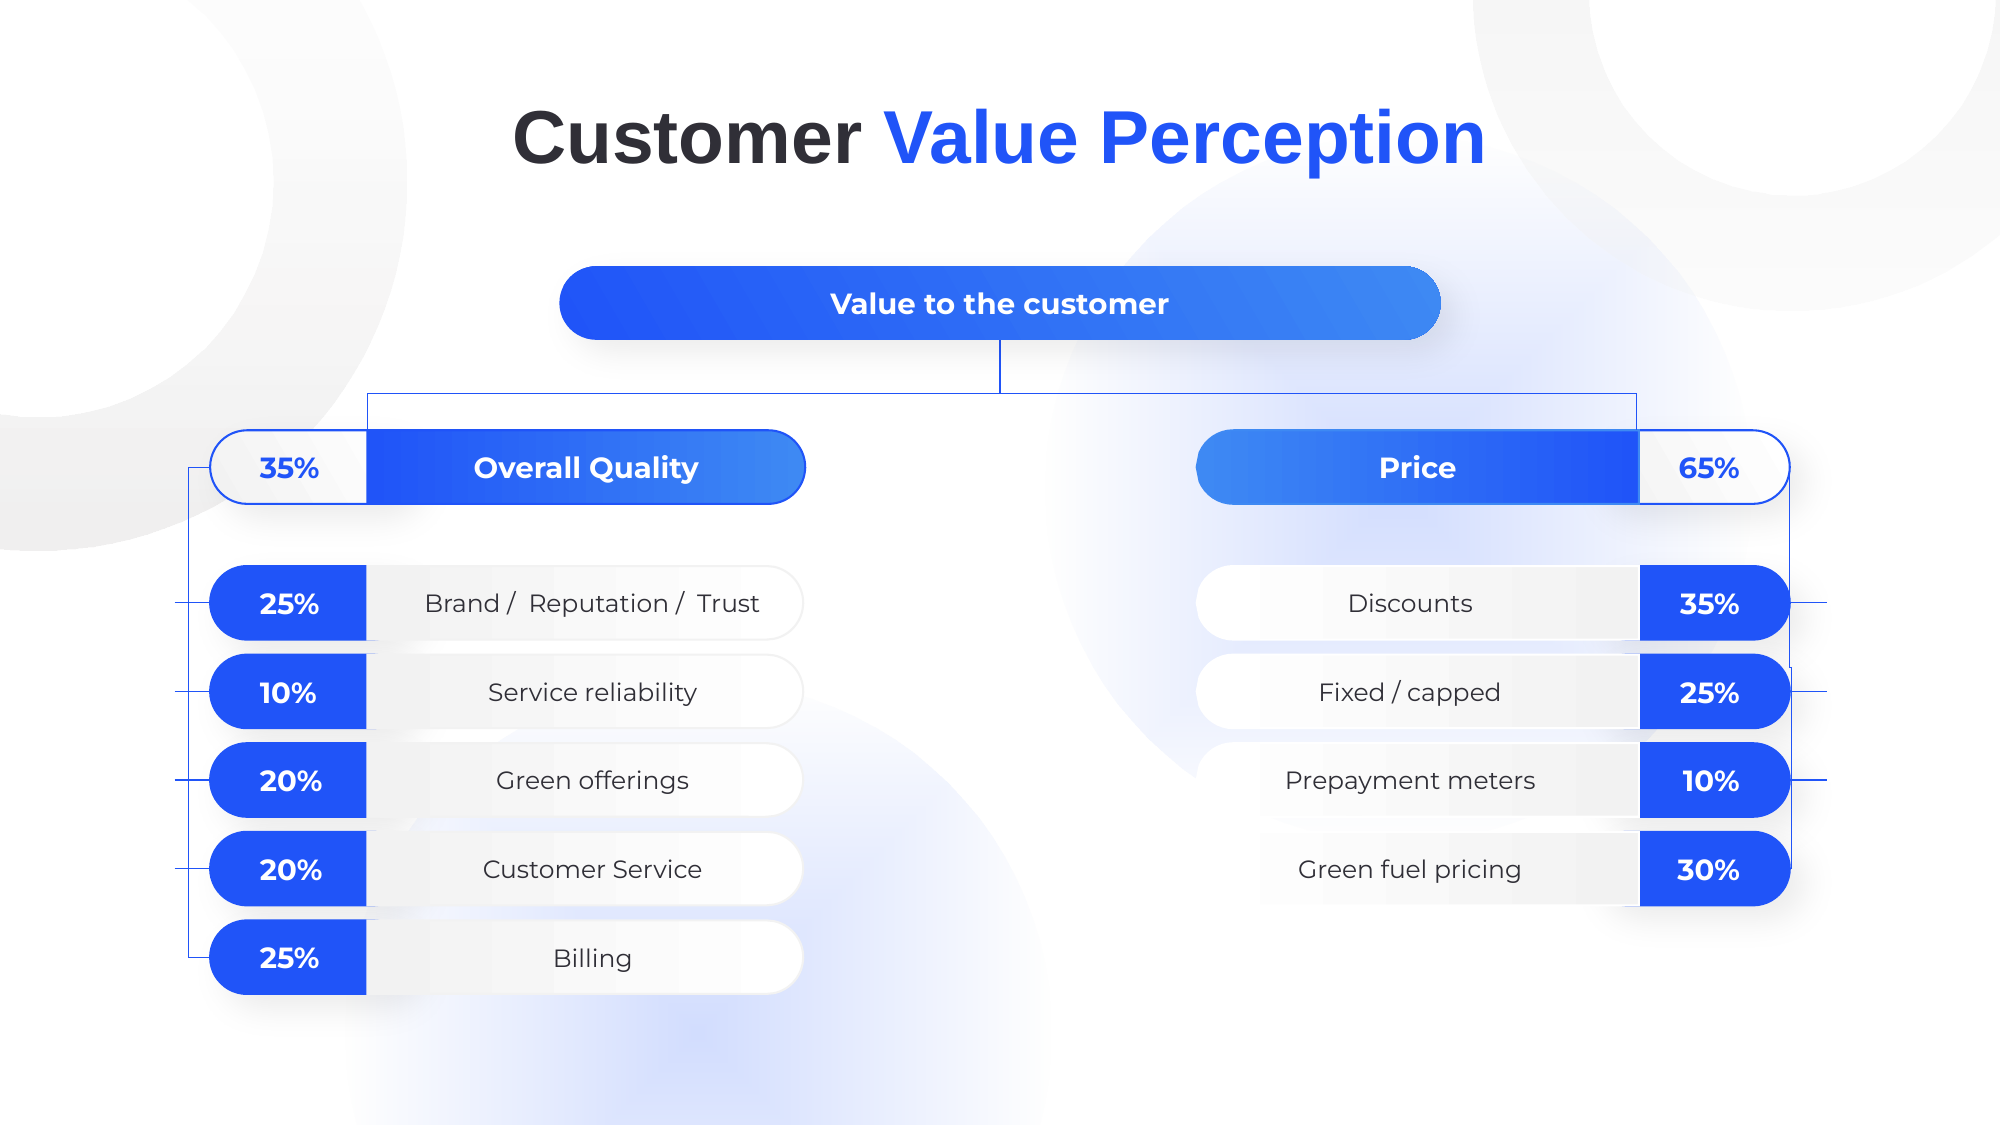

# Customer Value Perception

Value to the customer
Overall Quality
Price
35%
65%
Brand /  Reputation /  Trust
Discounts
25%
35%
Service reliability
Fixed / capped
10%
25%

Green offerings
Prepayment meters
20%
10%
Customer Service
Green fuel pricing
20%
30%
Billing
25%